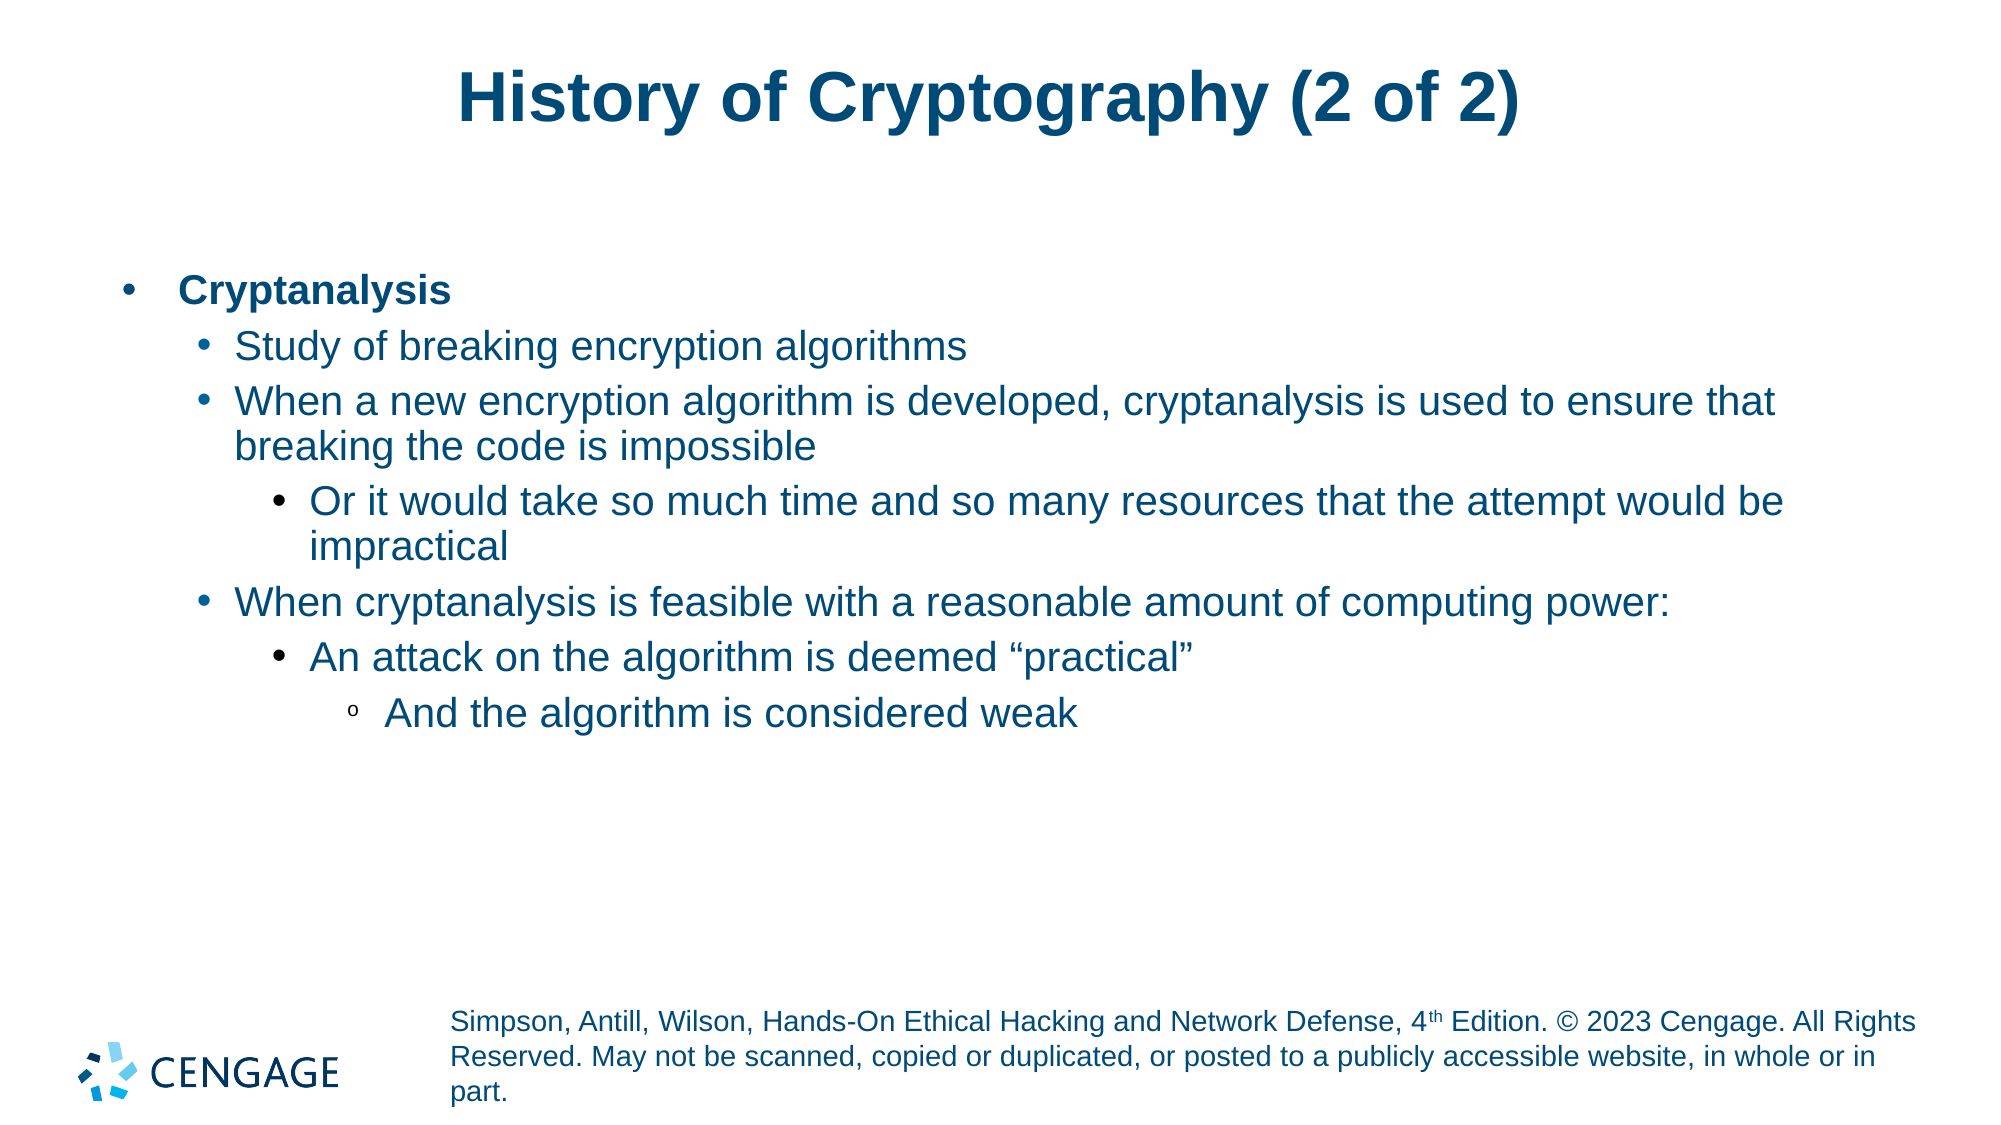

# History of Cryptography (2 of 2)
Cryptanalysis
Study of breaking encryption algorithms
When a new encryption algorithm is developed, cryptanalysis is used to ensure that breaking the code is impossible
Or it would take so much time and so many resources that the attempt would be impractical
When cryptanalysis is feasible with a reasonable amount of computing power:
An attack on the algorithm is deemed “practical”
And the algorithm is considered weak